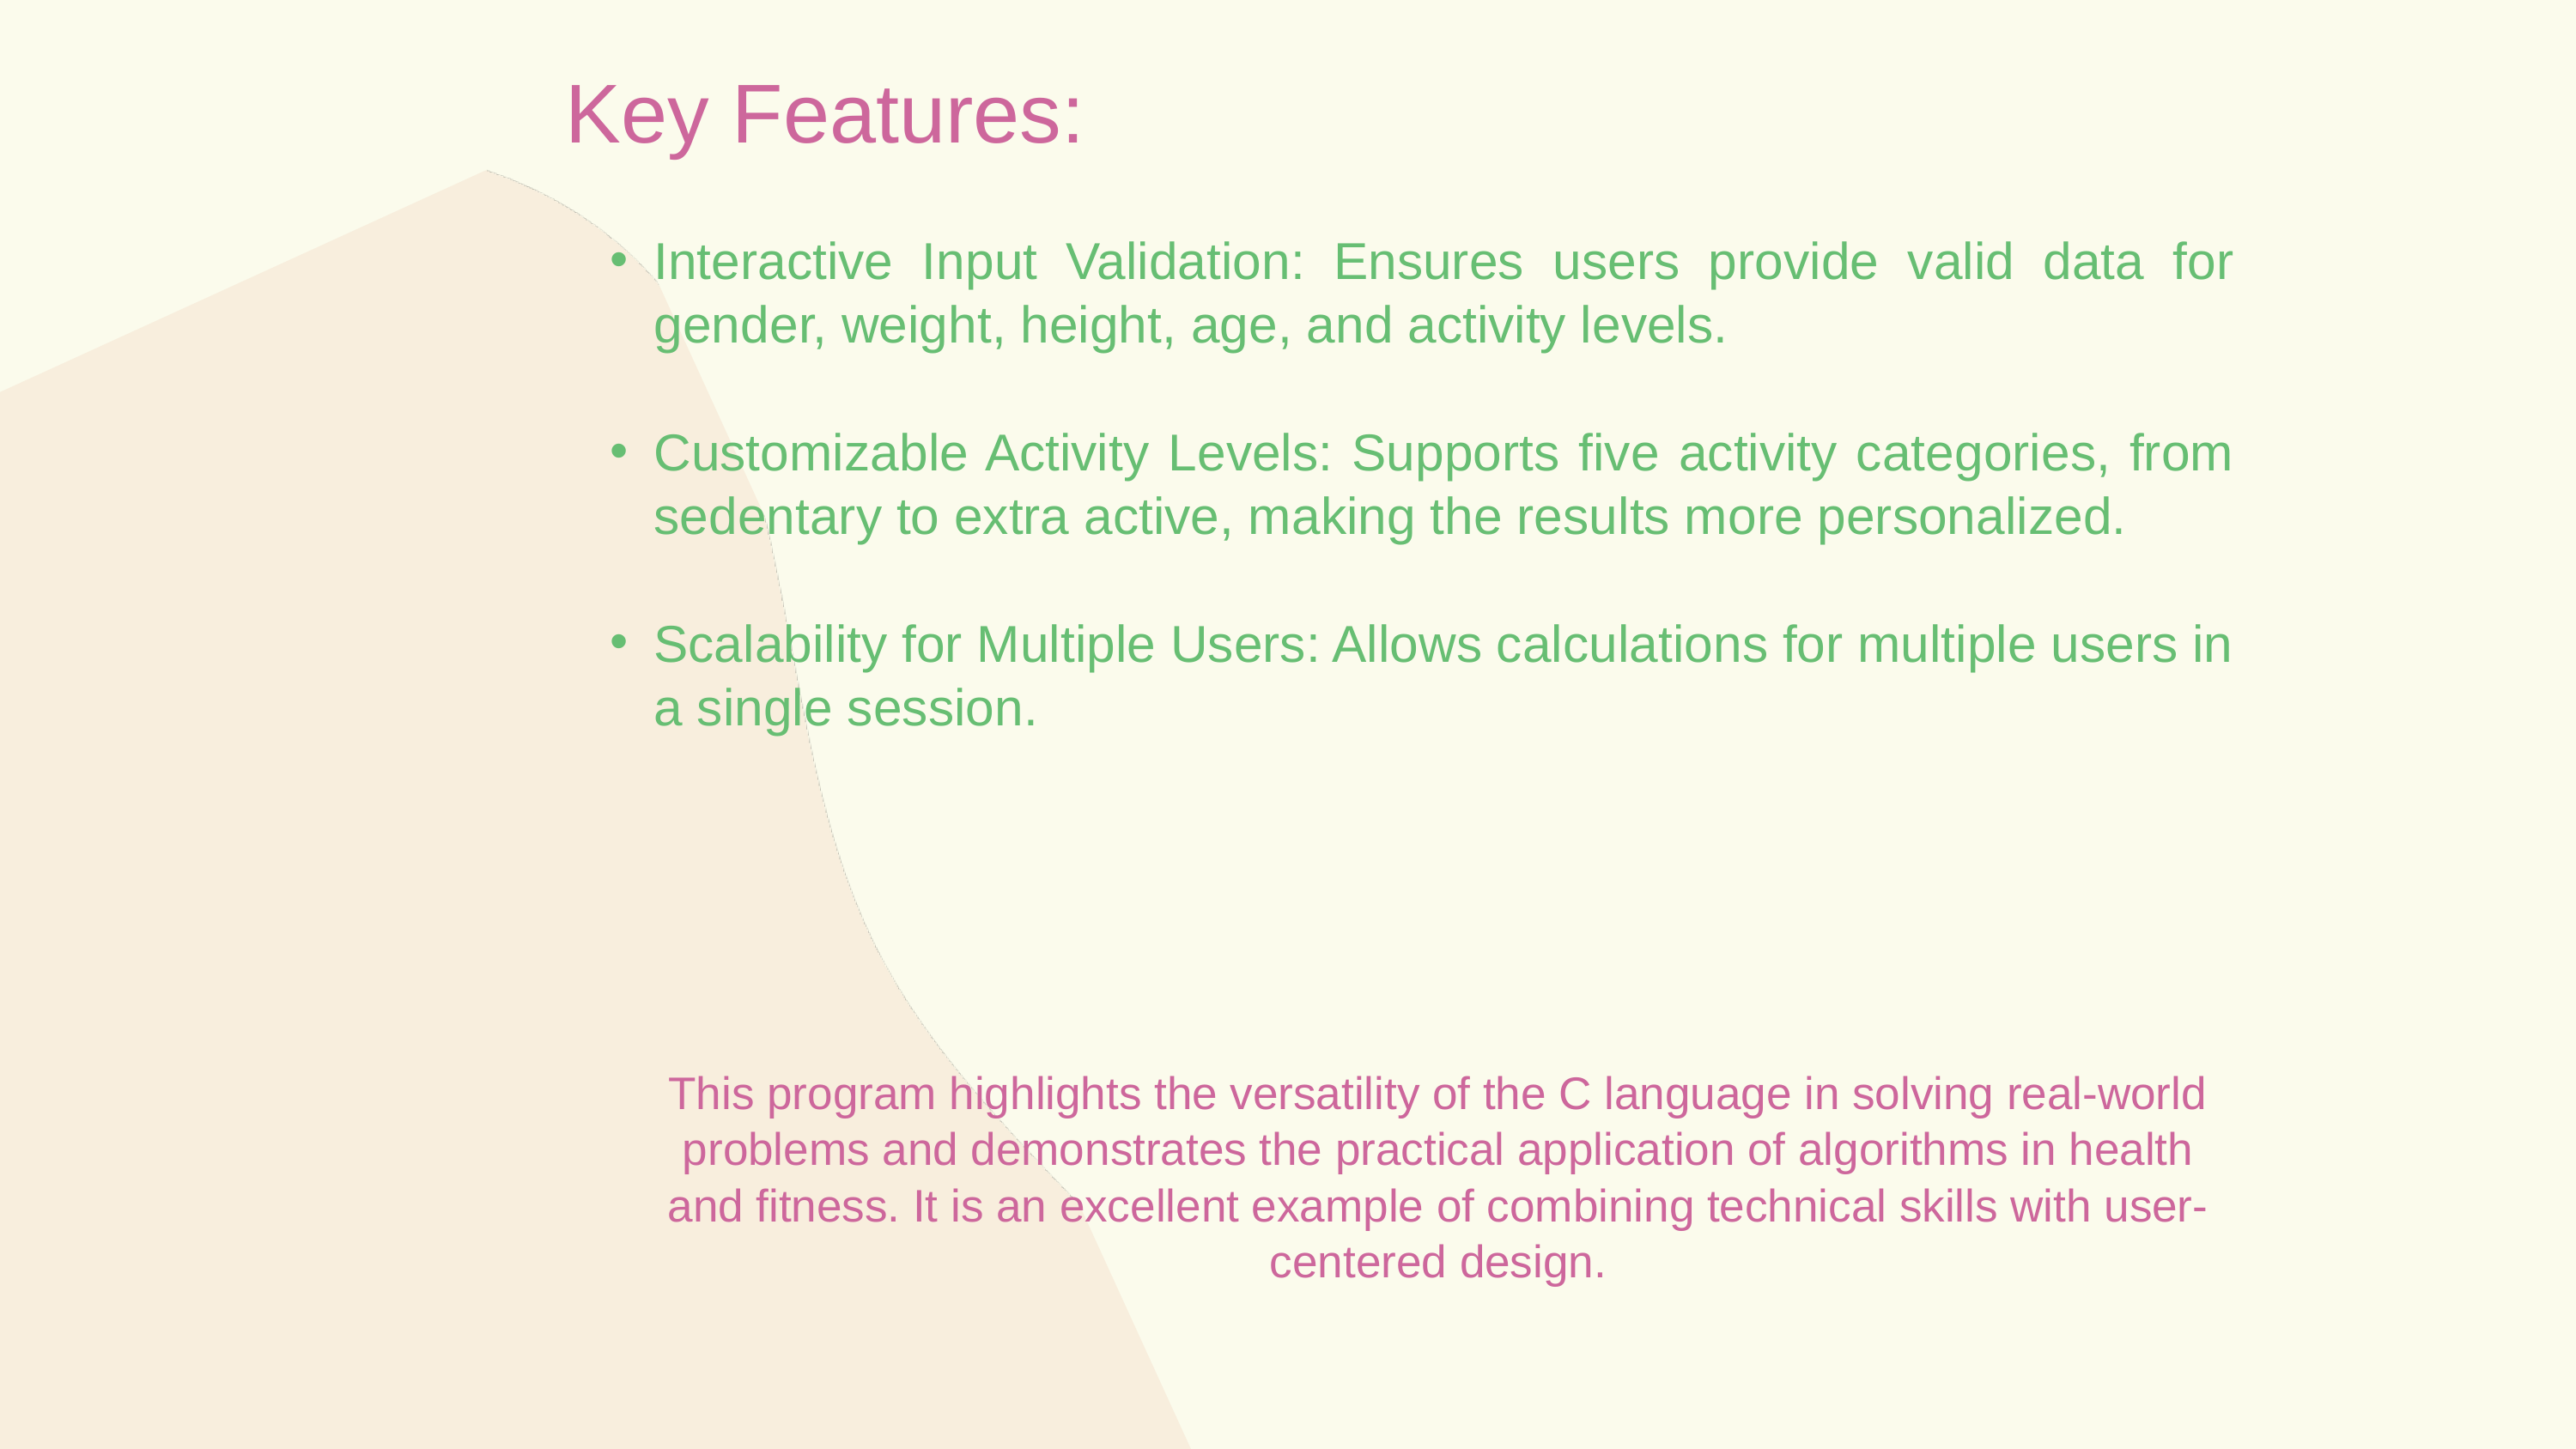

Key Features:

Interactive Input Validation: Ensures users provide valid data for gender, weight, height, age, and activity levels.

Customizable Activity Levels: Supports five activity categories, from sedentary to extra active, making the results more personalized.

Scalability for Multiple Users: Allows calculations for multiple users in a single session.

This program highlights the versatility of the C language in solving real-world problems and demonstrates the practical application of algorithms in health and fitness. It is an excellent example of combining technical skills with user-centered design.